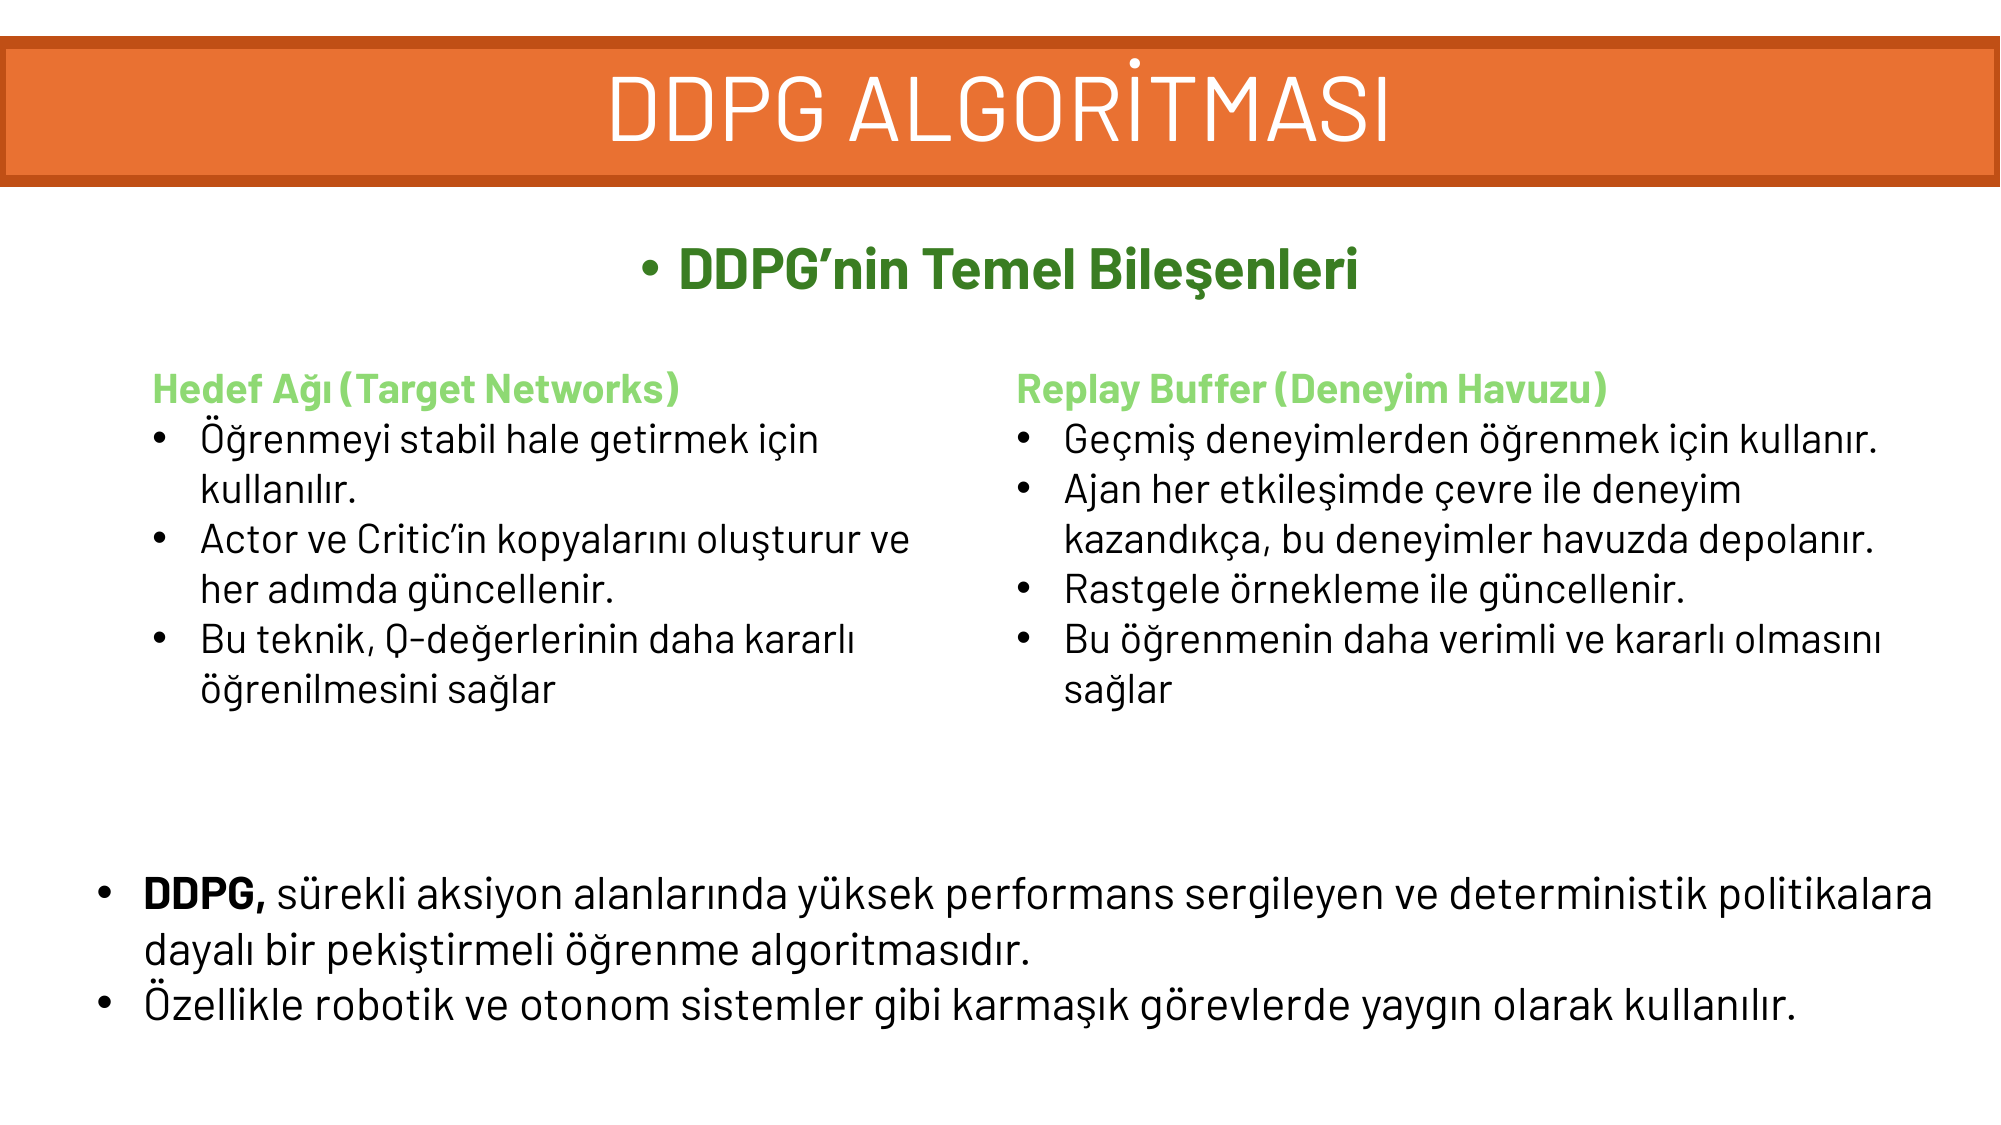

# DDPG ALGORİTMASI
DDPG’nin Temel Bileşenleri
Hedef Ağı (Target Networks)
Öğrenmeyi stabil hale getirmek için kullanılır.
Actor ve Critic’in kopyalarını oluşturur ve her adımda güncellenir.
Bu teknik, Q-değerlerinin daha kararlı öğrenilmesini sağlar

Replay Buffer (Deneyim Havuzu)
Geçmiş deneyimlerden öğrenmek için kullanır.
Ajan her etkileşimde çevre ile deneyim kazandıkça, bu deneyimler havuzda depolanır.
Rastgele örnekleme ile güncellenir.
Bu öğrenmenin daha verimli ve kararlı olmasını sağlar
DDPG, sürekli aksiyon alanlarında yüksek performans sergileyen ve deterministik politikalara dayalı bir pekiştirmeli öğrenme algoritmasıdır.
Özellikle robotik ve otonom sistemler gibi karmaşık görevlerde yaygın olarak kullanılır.